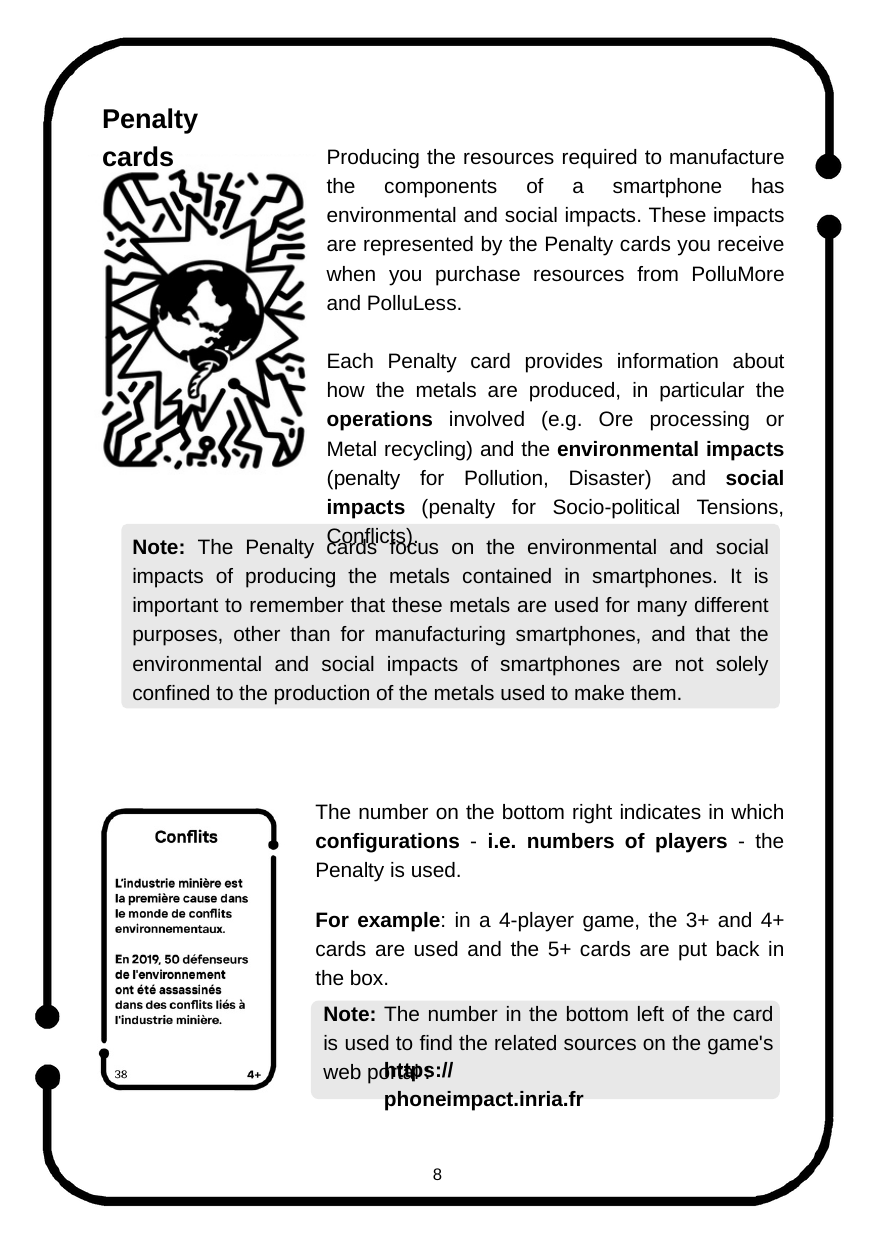

Penalty cards
Producing the resources required to manufacture the components of a smartphone has environmental and social impacts. These impacts are represented by the Penalty cards you receive when you purchase resources from PolluMore and PolluLess.

Each Penalty card provides information about how the metals are produced, in particular the operations involved (e.g. Ore processing or Metal recycling) and the environmental impacts (penalty for Pollution, Disaster) and social impacts (penalty for Socio-political Tensions, Conflicts).

Note: The Penalty cards focus on the environmental and social impacts of producing the metals contained in smartphones. It is important to remember that these metals are used for many different purposes, other than for manufacturing smartphones, and that the environmental and social impacts of smartphones are not solely confined to the production of the metals used to make them.
The number on the bottom right indicates in which configurations - i.e. numbers of players - the Penalty is used.

For example: in a 4-player game, the 3+ and 4+ cards are used and the 5+ cards are put back in the box.

Note: The number in the bottom left of the card is used to find the related sources on the game's web portal :

https://phoneimpact.inria.fr

8